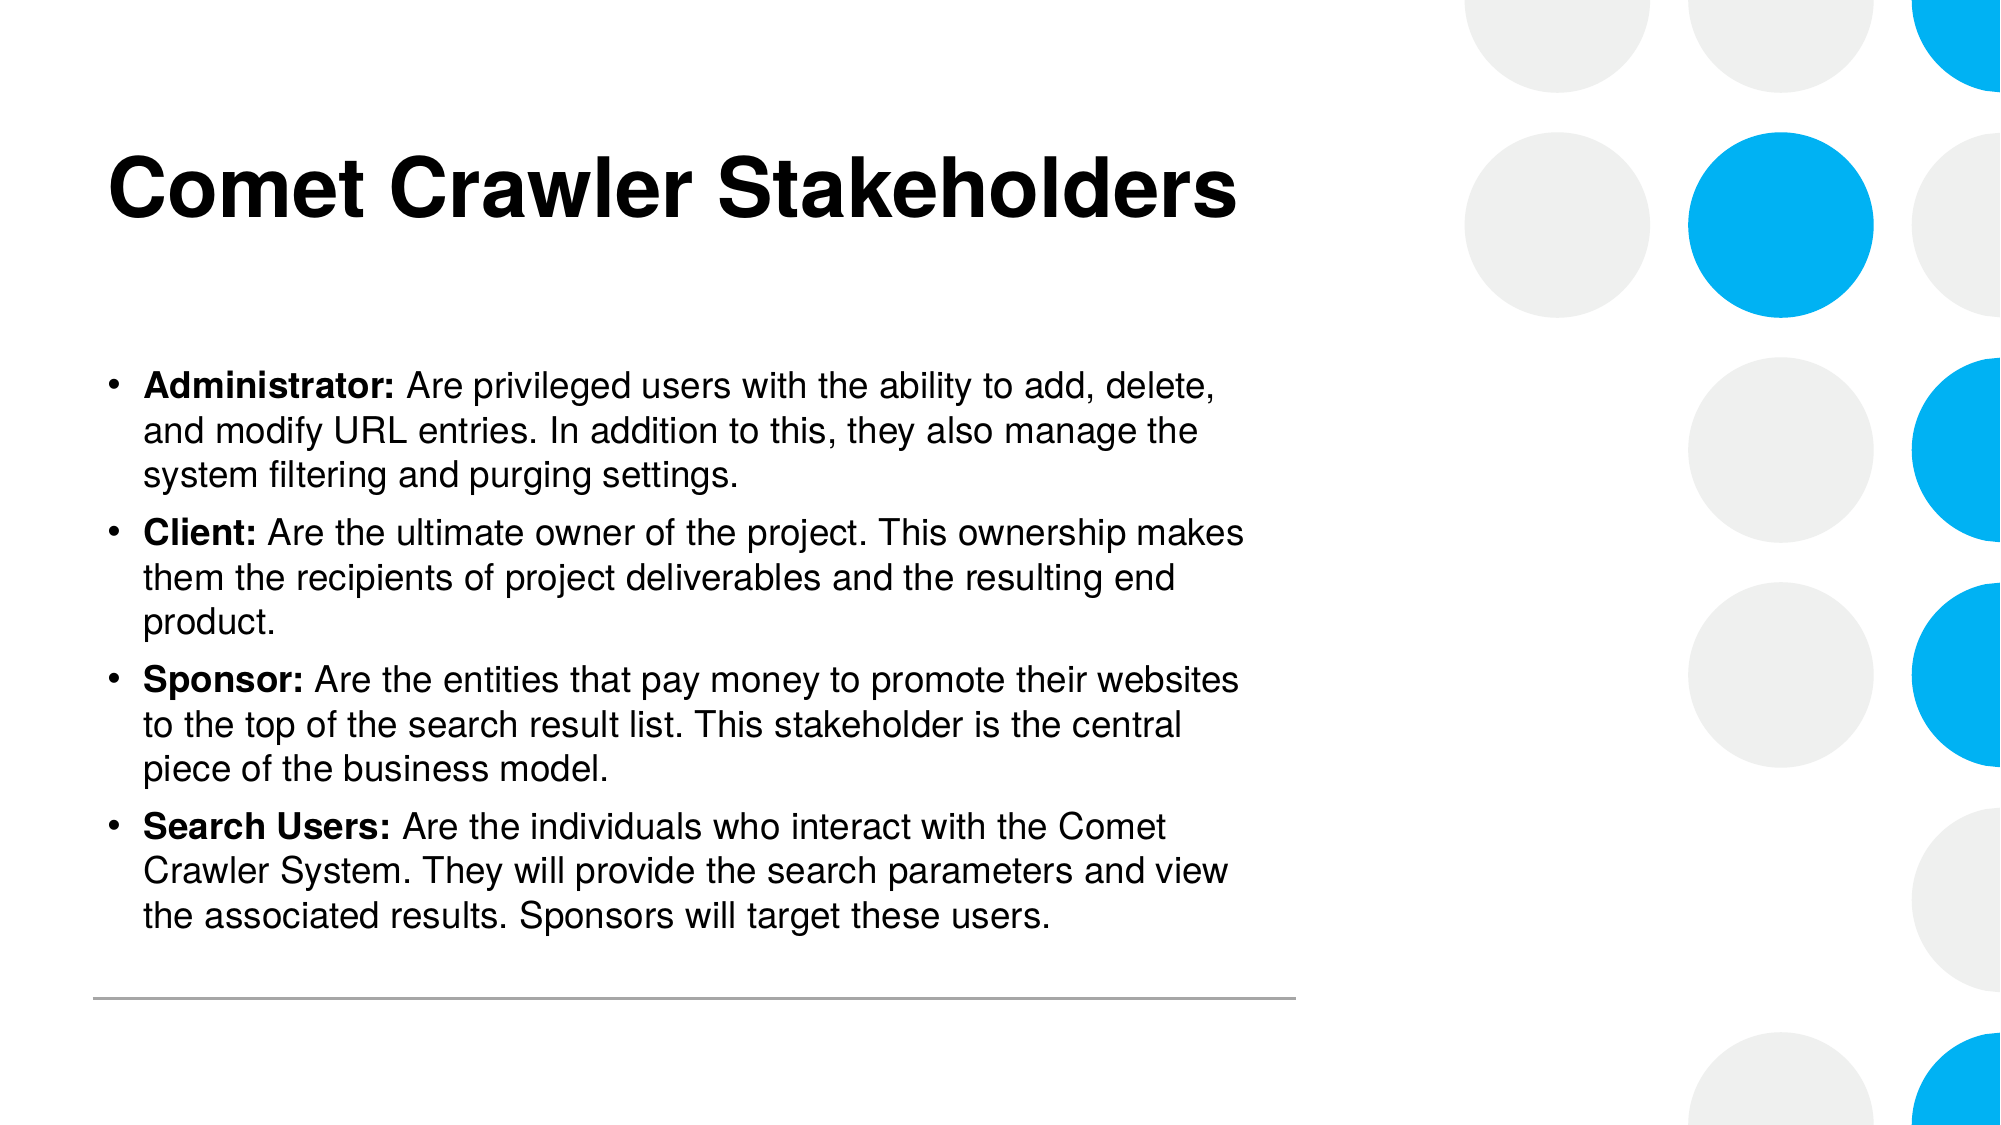

# Comet Crawler Stakeholders
Administrator: Are privileged users with the ability to add, delete, and modify URL entries. In addition to this, they also manage the system filtering and purging settings.
Client: Are the ultimate owner of the project. This ownership makes them the recipients of project deliverables and the resulting end product.
Sponsor: Are the entities that pay money to promote their websites to the top of the search result list. This stakeholder is the central piece of the business model.
Search Users: Are the individuals who interact with the Comet Crawler System. They will provide the search parameters and view the associated results. Sponsors will target these users.